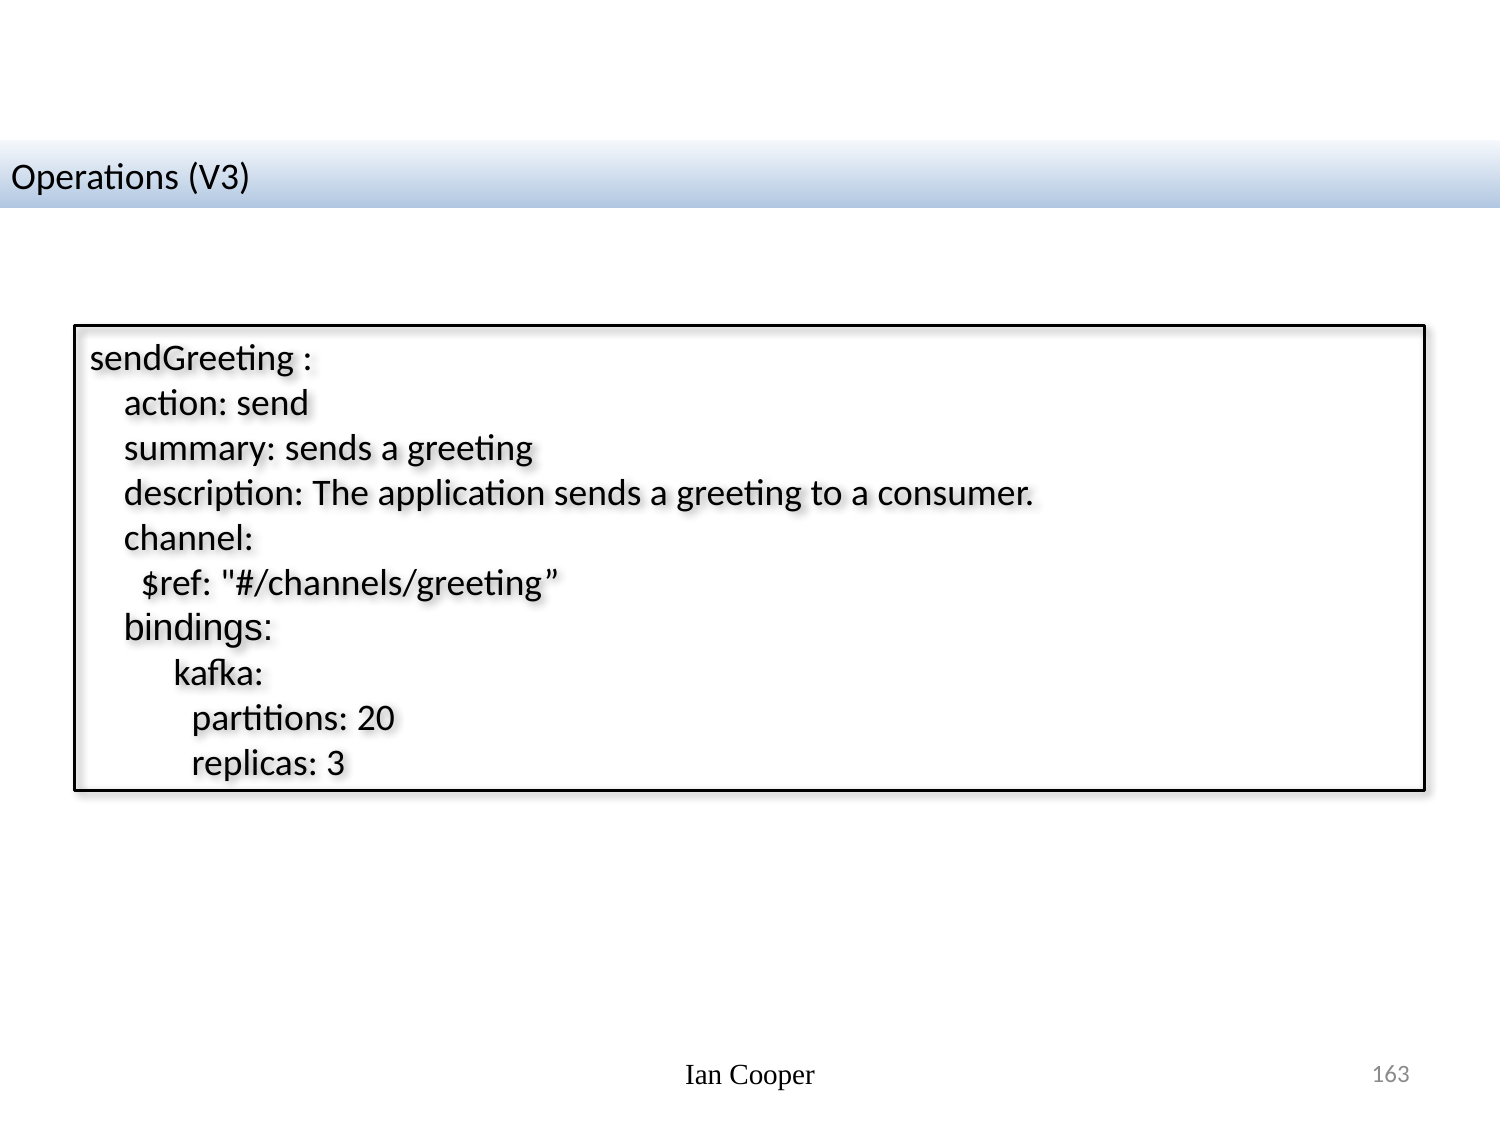

Operations (V3)
sendGreeting :
    action: send
    summary: sends a greeting
    description: The application sends a greeting to a consumer.
    channel:
      $ref: "#/channels/greeting”
    bindings:
        kafka:
            partitions: 20
            replicas: 3
Ian Cooper
163